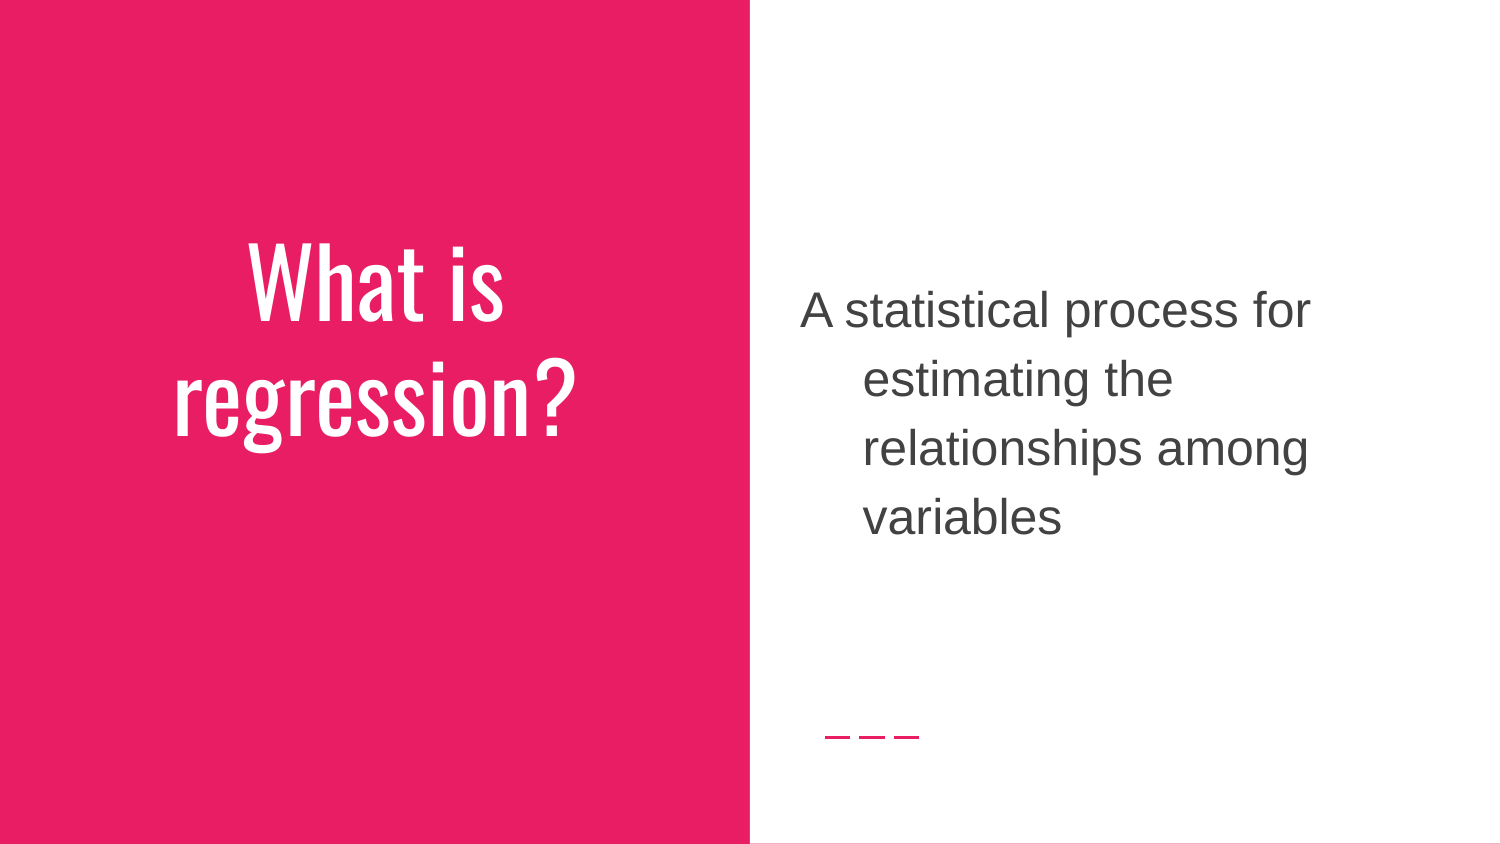

A statistical process for estimating the relationships among variables
# What is regression?